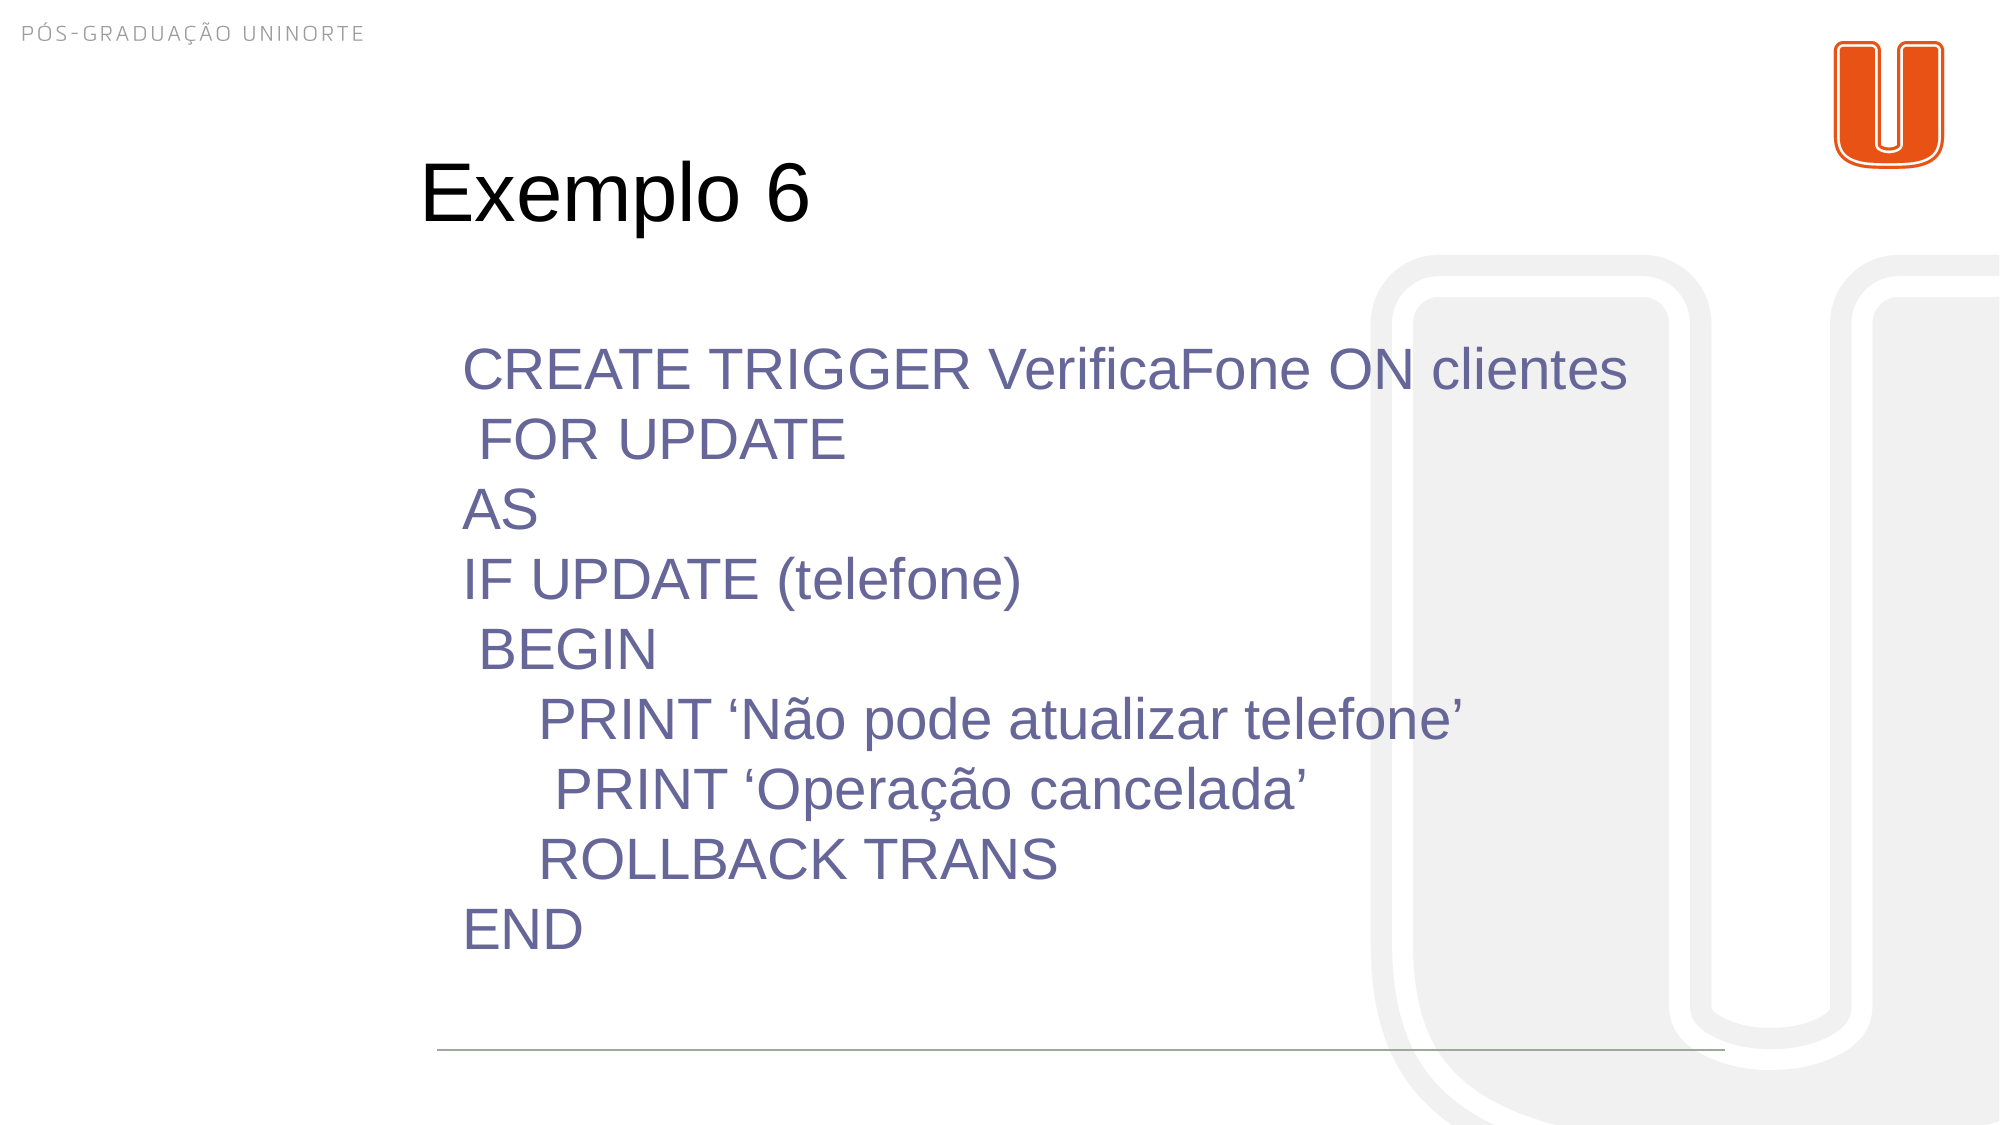

# Exemplo 6
CREATE TRIGGER VerificaFone ON clientes  FOR UPDATE
AS
IF UPDATE (telefone)  BEGIN
PRINT ‘Não pode atualizar telefone’  PRINT ‘Operação cancelada’  ROLLBACK TRANS
END